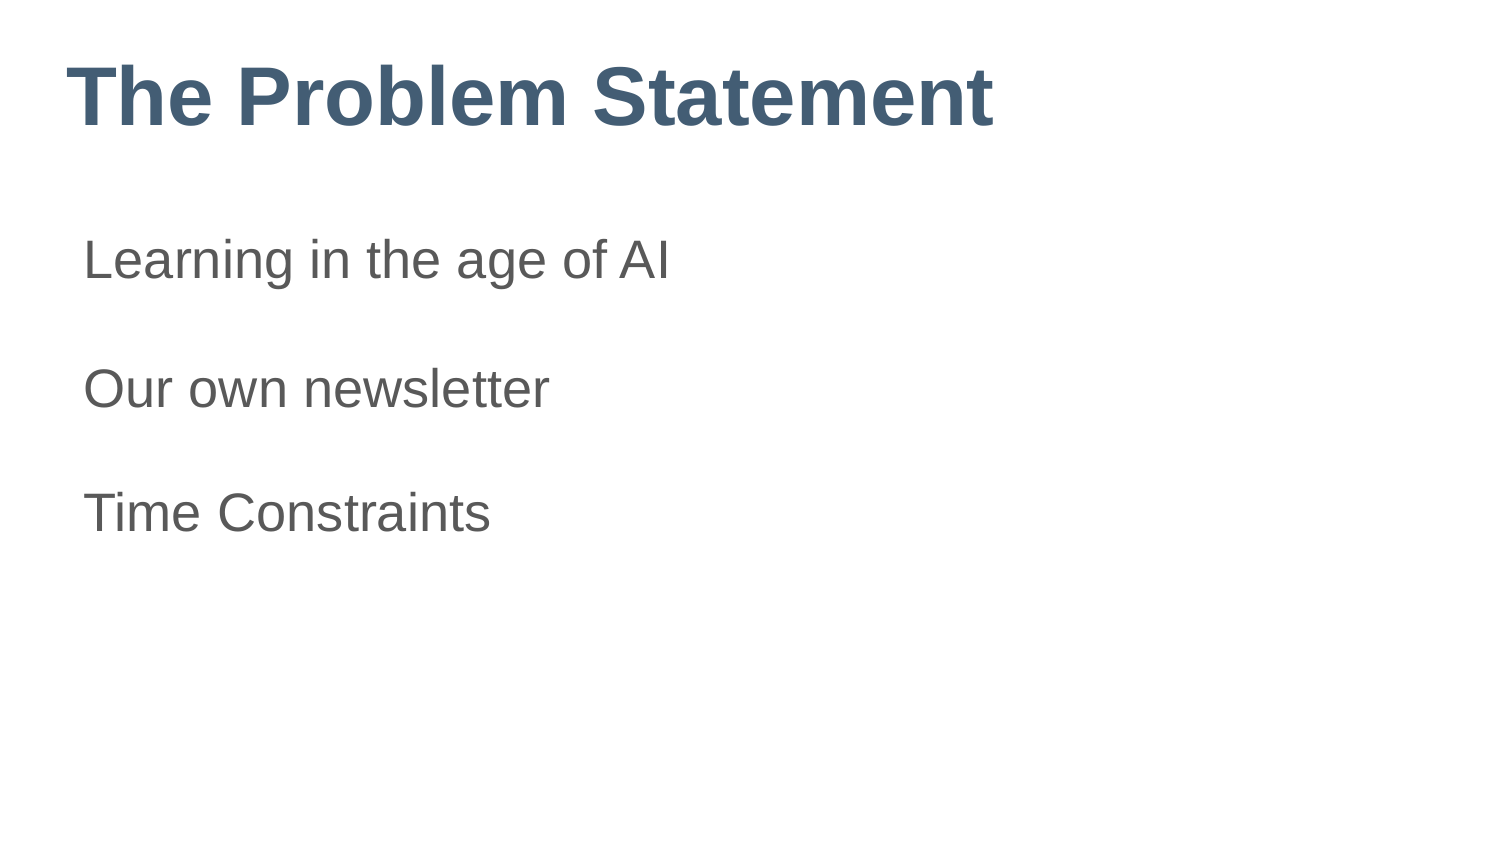

The Problem Statement
Learning in the age of AI
Our own newsletter
Time Constraints